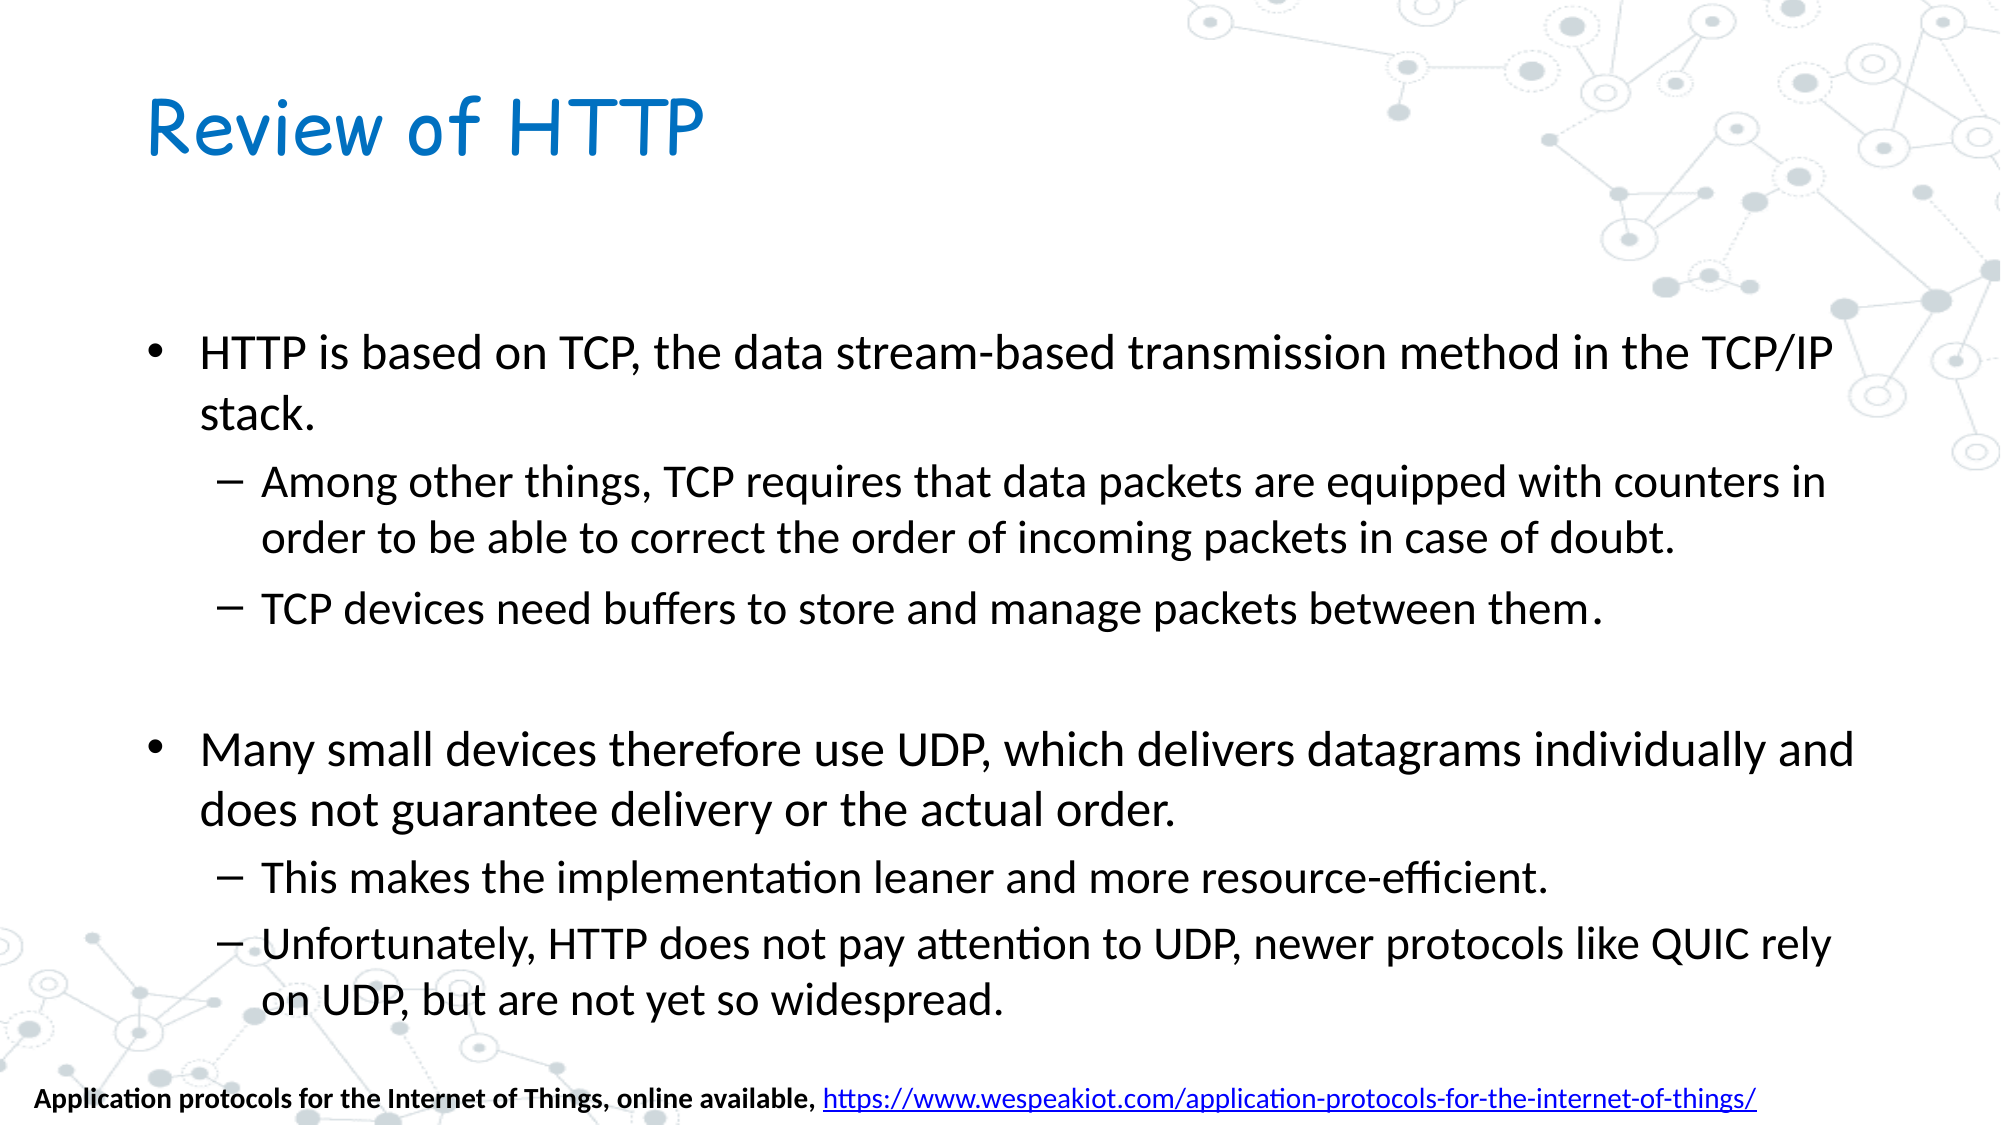

# Review of HTTP
HTTP is based on TCP, the data stream-based transmission method in the TCP/IP stack.
Among other things, TCP requires that data packets are equipped with counters in order to be able to correct the order of incoming packets in case of doubt.
TCP devices need buffers to store and manage packets between them.

Many small devices therefore use UDP, which delivers datagrams individually and does not guarantee delivery or the actual order.
This makes the implementation leaner and more resource-efficient.
Unfortunately, HTTP does not pay attention to UDP, newer protocols like QUIC rely on UDP, but are not yet so widespread.
Application protocols for the Internet of Things, online available, https://www.wespeakiot.com/application-protocols-for-the-internet-of-things/